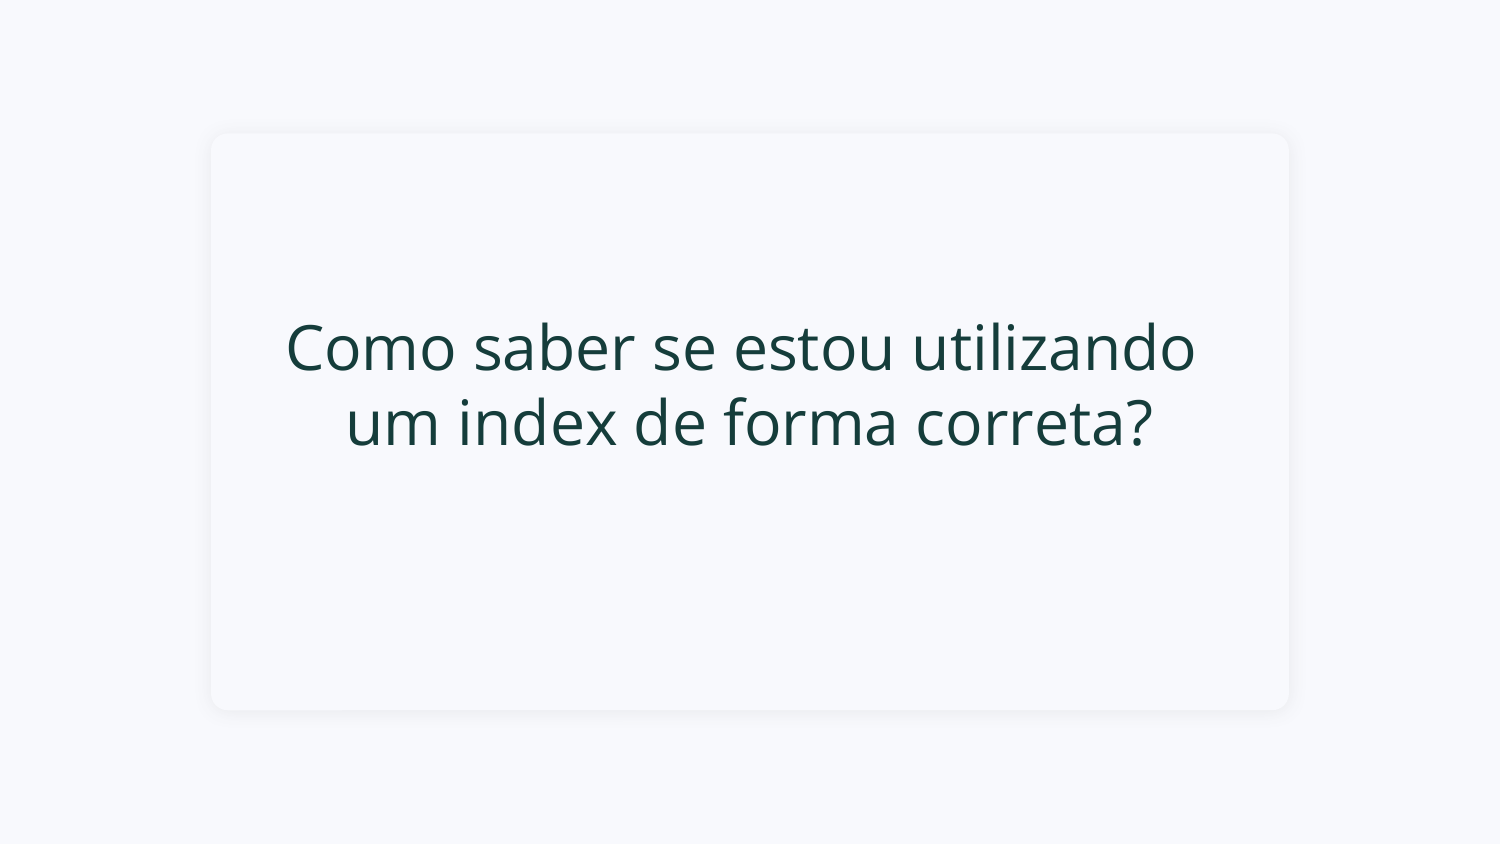

Como saber se estou utilizando
um index de forma correta?